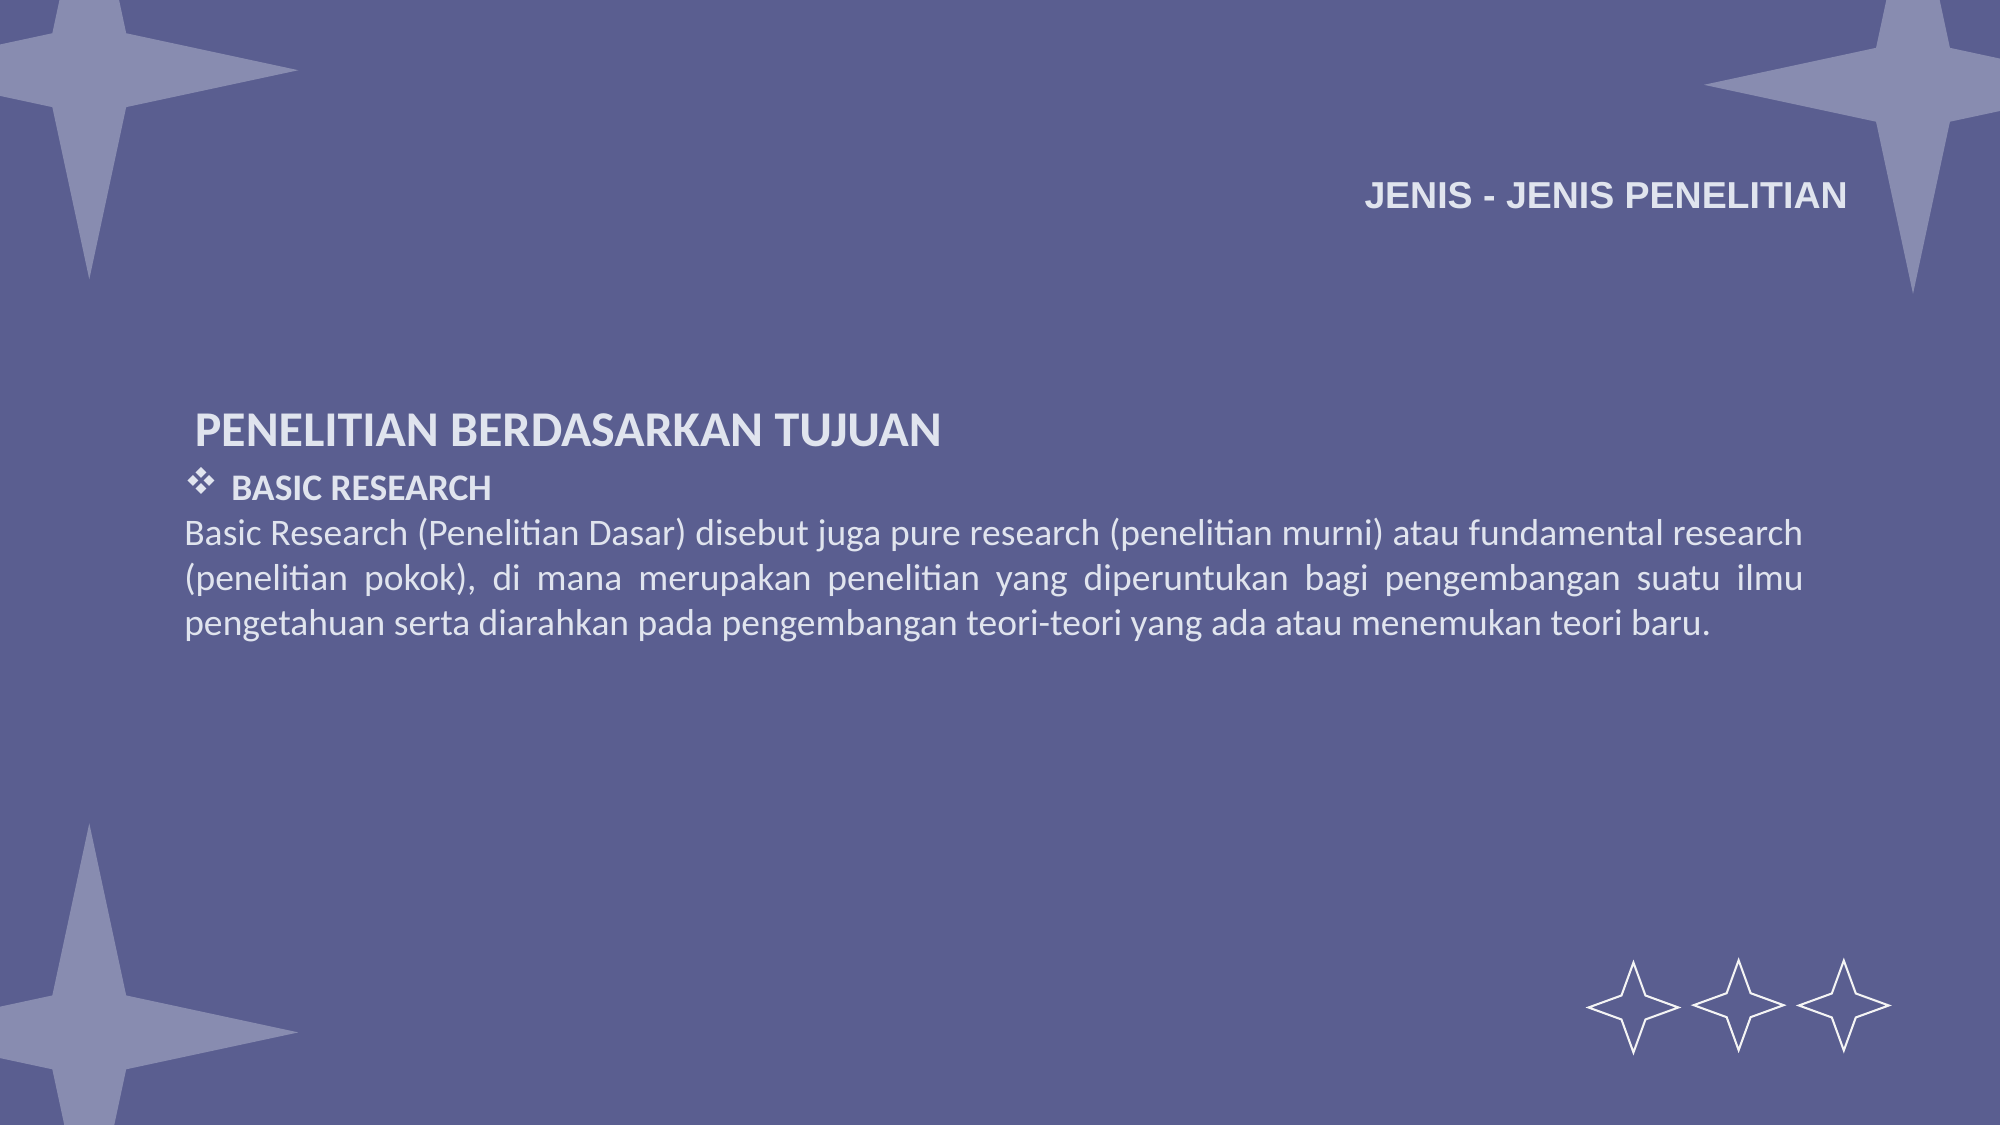

KARAKTERISTIK

PARADIGMA
PENGERTIAN
TUJUAN
JENIS - JENIS PENELITIAN
PENELITIAN BERDASARKAN TUJUAN

BASIC RESEARCH
Basic Research (Penelitian Dasar) disebut juga pure research (penelitian murni) atau fundamental research (penelitian pokok), di mana merupakan penelitian yang diperuntukan bagi pengembangan suatu ilmu pengetahuan serta diarahkan pada pengembangan teori-teori yang ada atau menemukan teori baru.

APPLIED RESEARCH
Penelitian Terapan adalah satu jenis penelitian yang hasilnya dapat secara langsung diterapkan untuk memecahkan permasalahan yang dihadapi.

PENELITIAN EVALUATIF
Penelitian Evaluatif pada dasarnya merupakan bagian dari penelitian terapan namun tujuannya dapat dibedakan dari penelitian terapan.